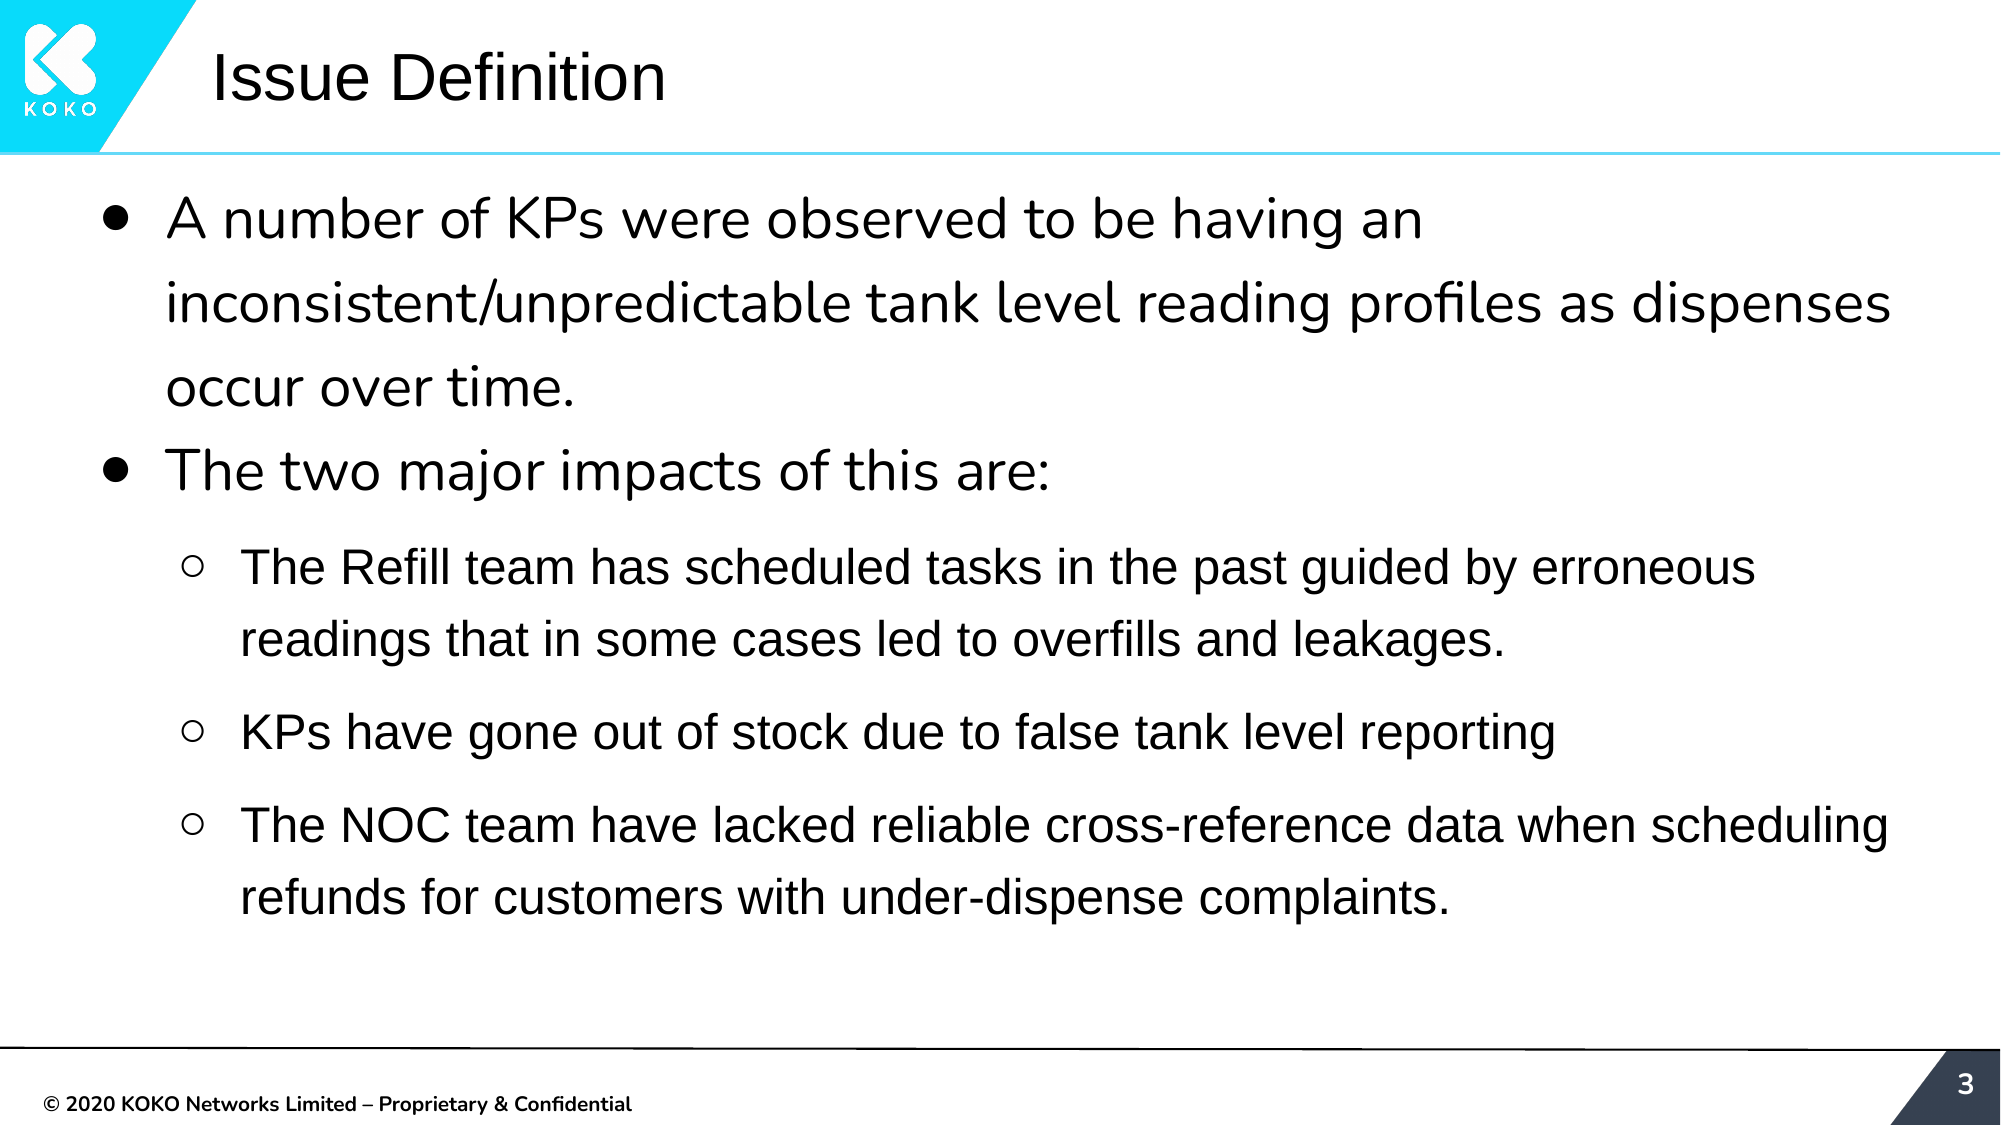

# Issue Definition
A number of KPs were observed to be having an inconsistent/unpredictable tank level reading profiles as dispenses occur over time.
The two major impacts of this are:
The Refill team has scheduled tasks in the past guided by erroneous readings that in some cases led to overfills and leakages.
KPs have gone out of stock due to false tank level reporting
The NOC team have lacked reliable cross-reference data when scheduling refunds for customers with under-dispense complaints.
3